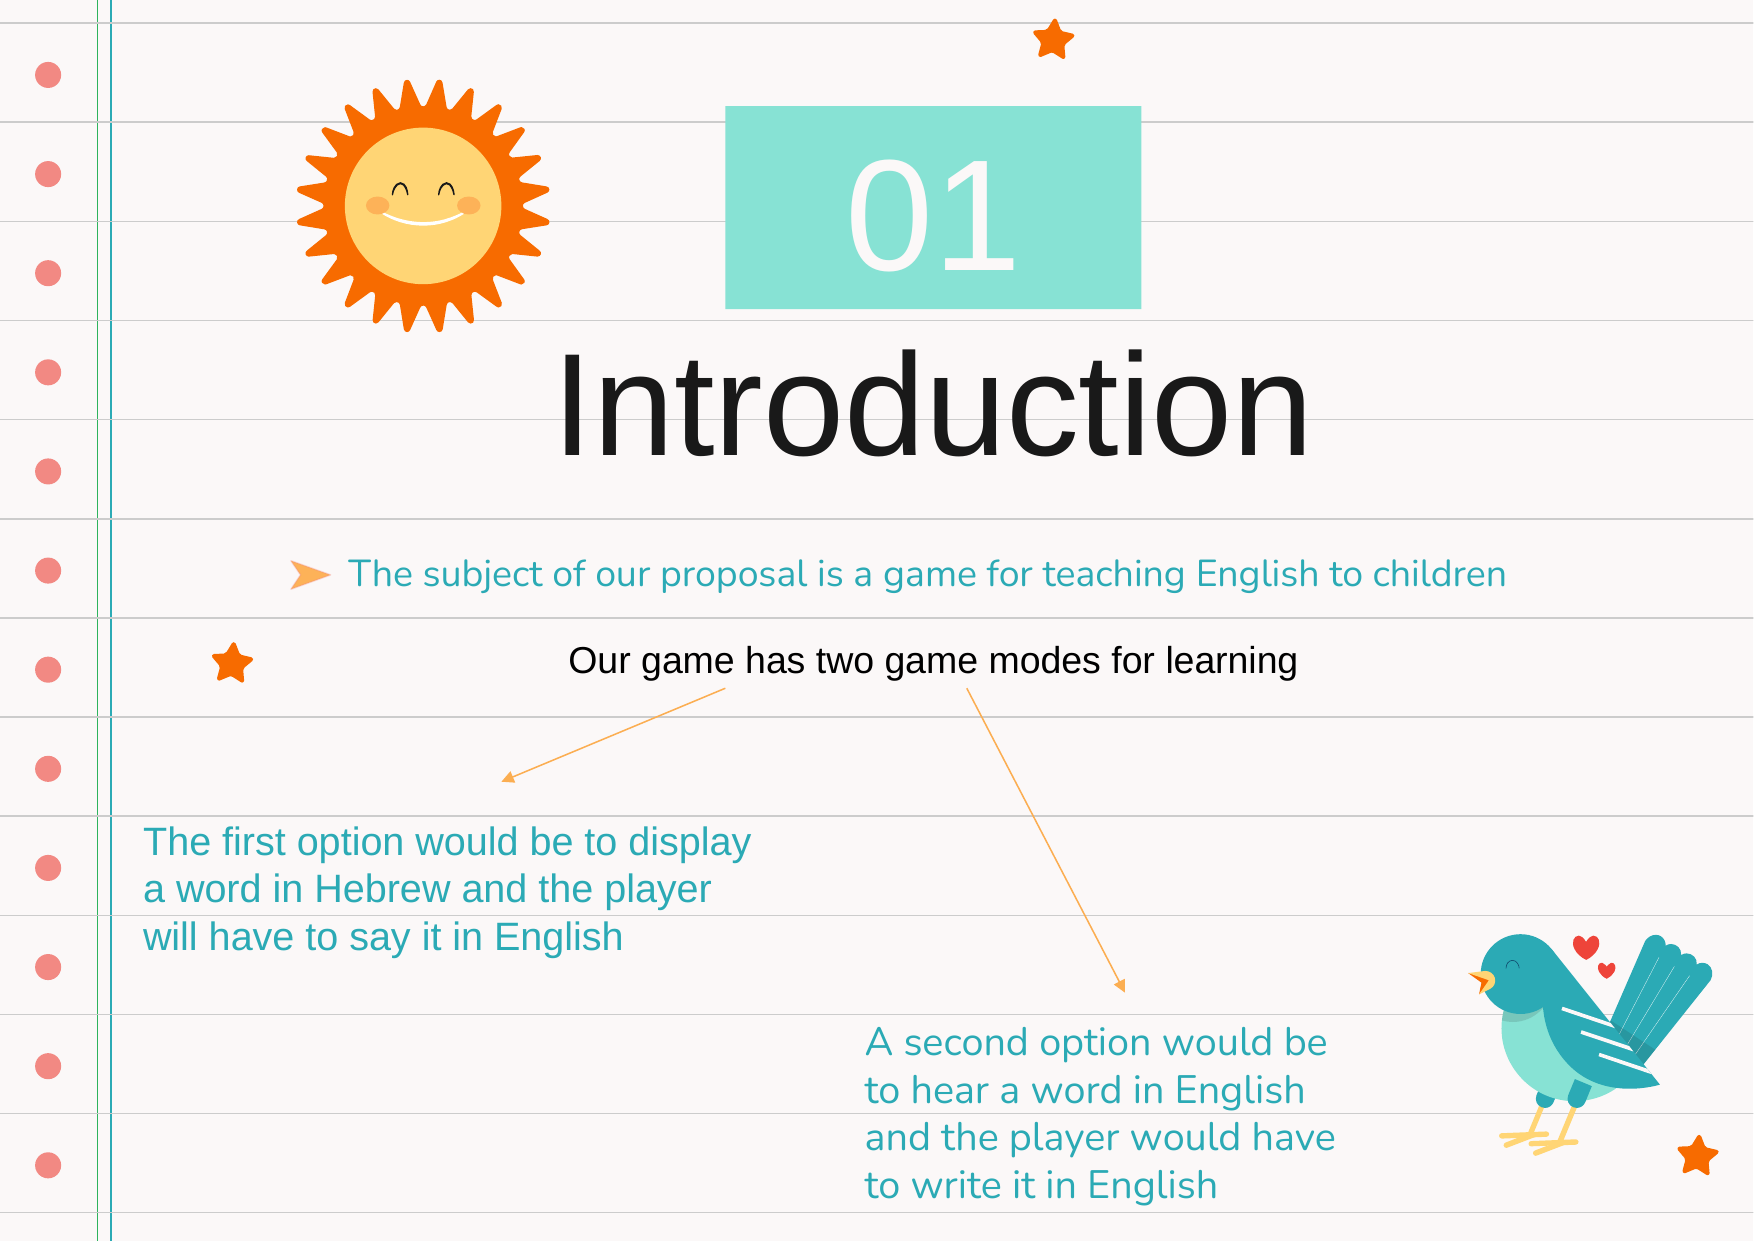

01
# Introduction
The subject of our proposal is a game for teaching English to children

Our game has two game modes for learning
The first option would be to display a word in Hebrew and the player will have to say it in English

A second option would be to hear a word in English and the player would have to write it in English